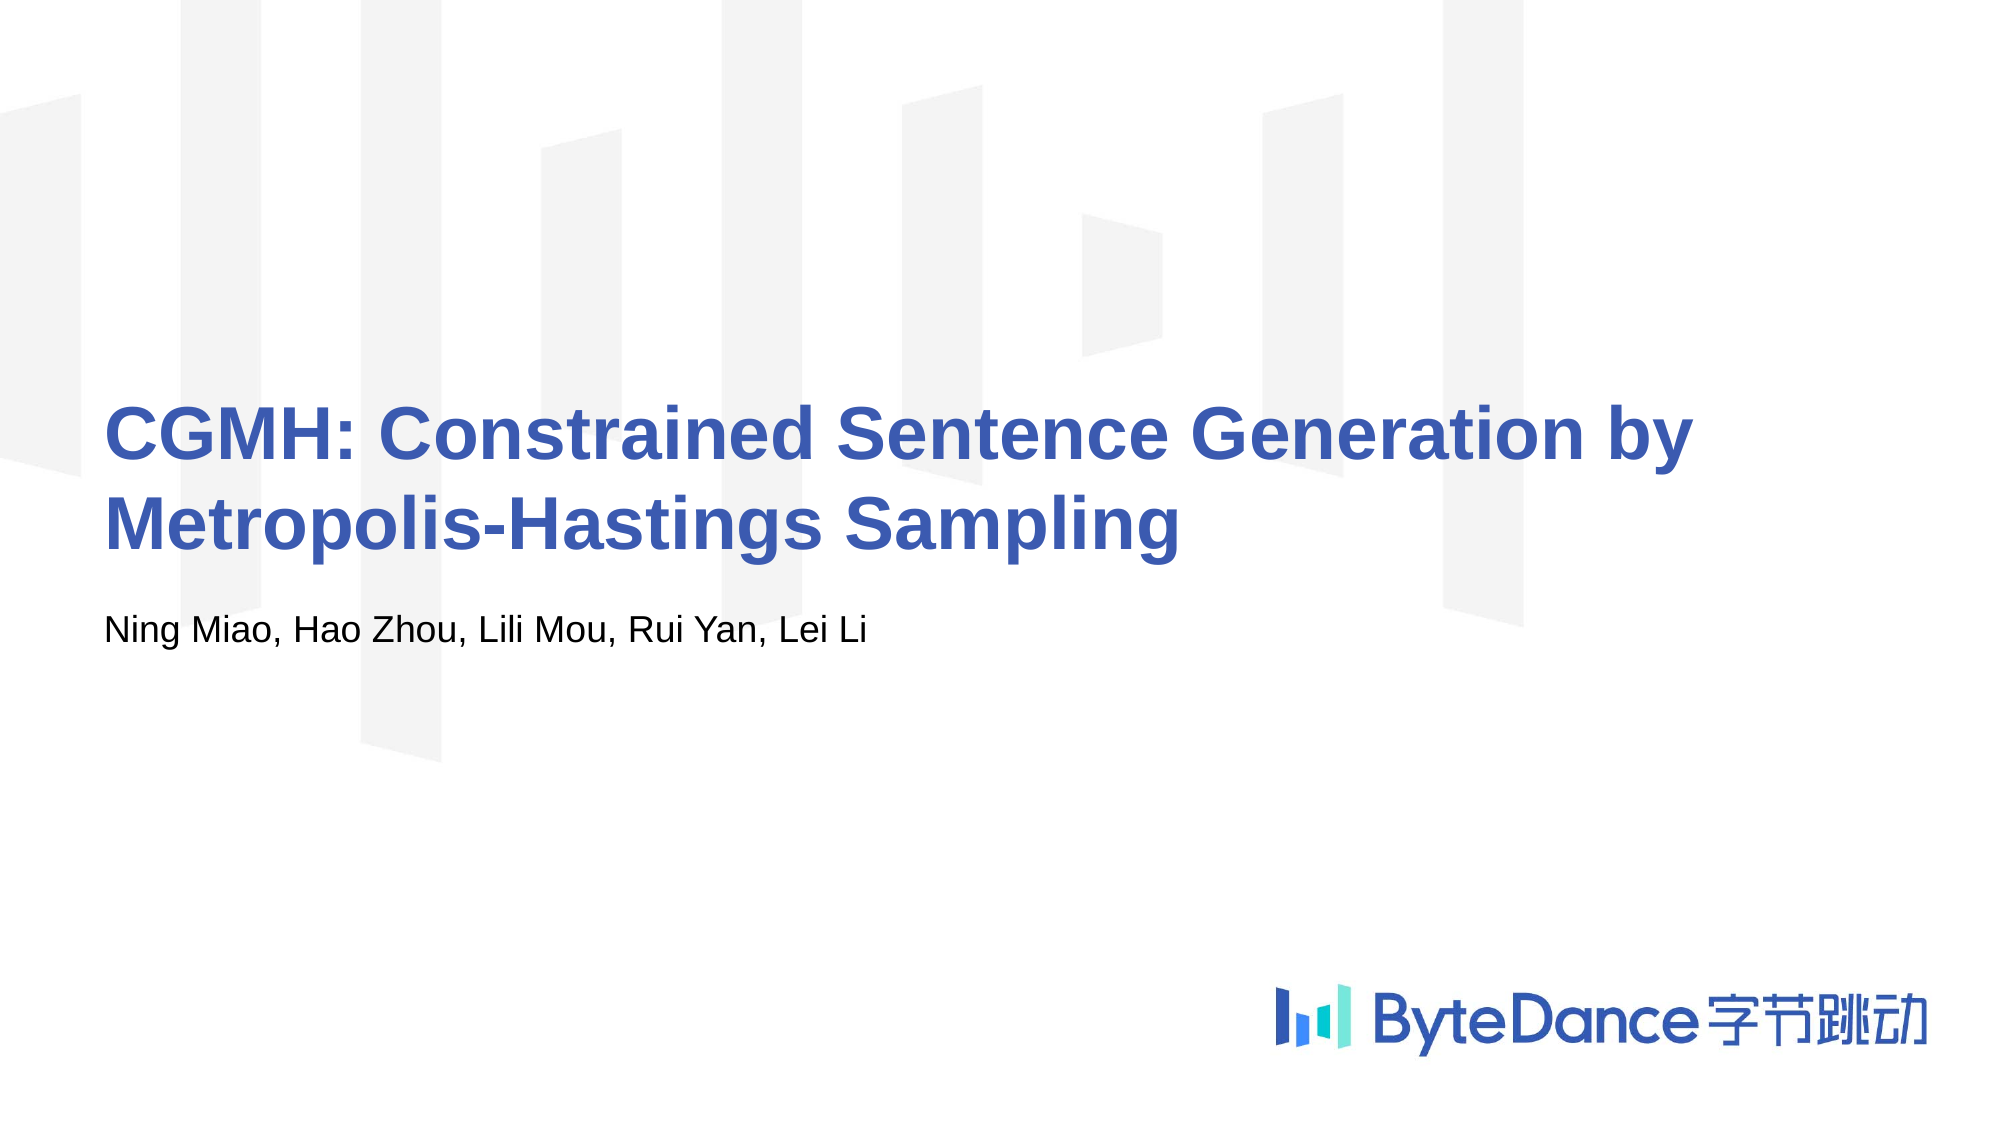

CGMH: Constrained Sentence Generation by Metropolis-Hastings Sampling
Ning Miao, Hao Zhou, Lili Mou, Rui Yan, Lei Li